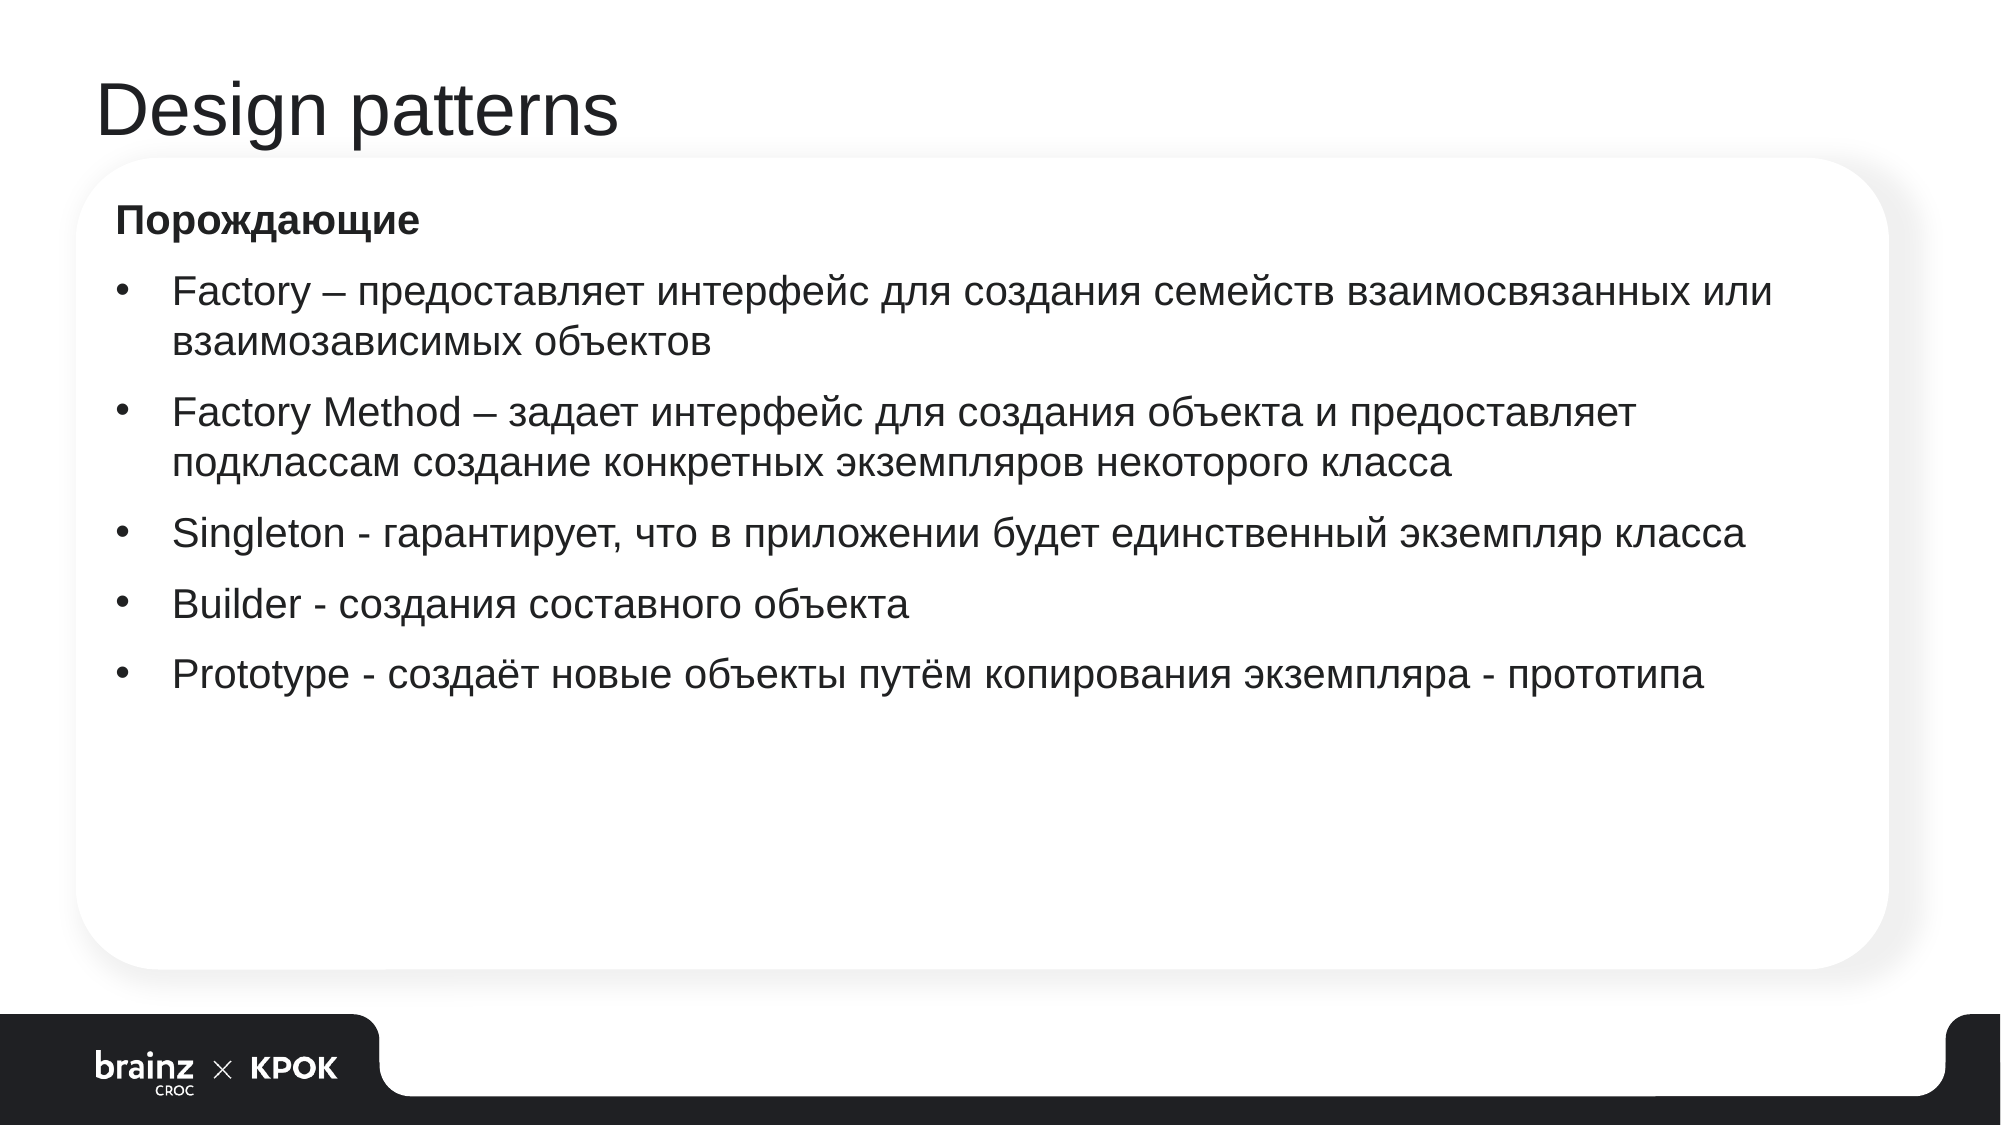

# Design patterns

Порождающие
Factory – предоставляет интерфейс для создания семейств взаимосвязанных или взаимозависимых объектов
Factory Method – задает интерфейс для создания объекта и предоставляет подклассам создание конкретных экземпляров некоторого класса
Singleton - гарантирует, что в приложении будет единственный экземпляр класса
Builder - создания составного объекта
Prototype - создаёт новые объекты путём копирования экземпляра - прототипа